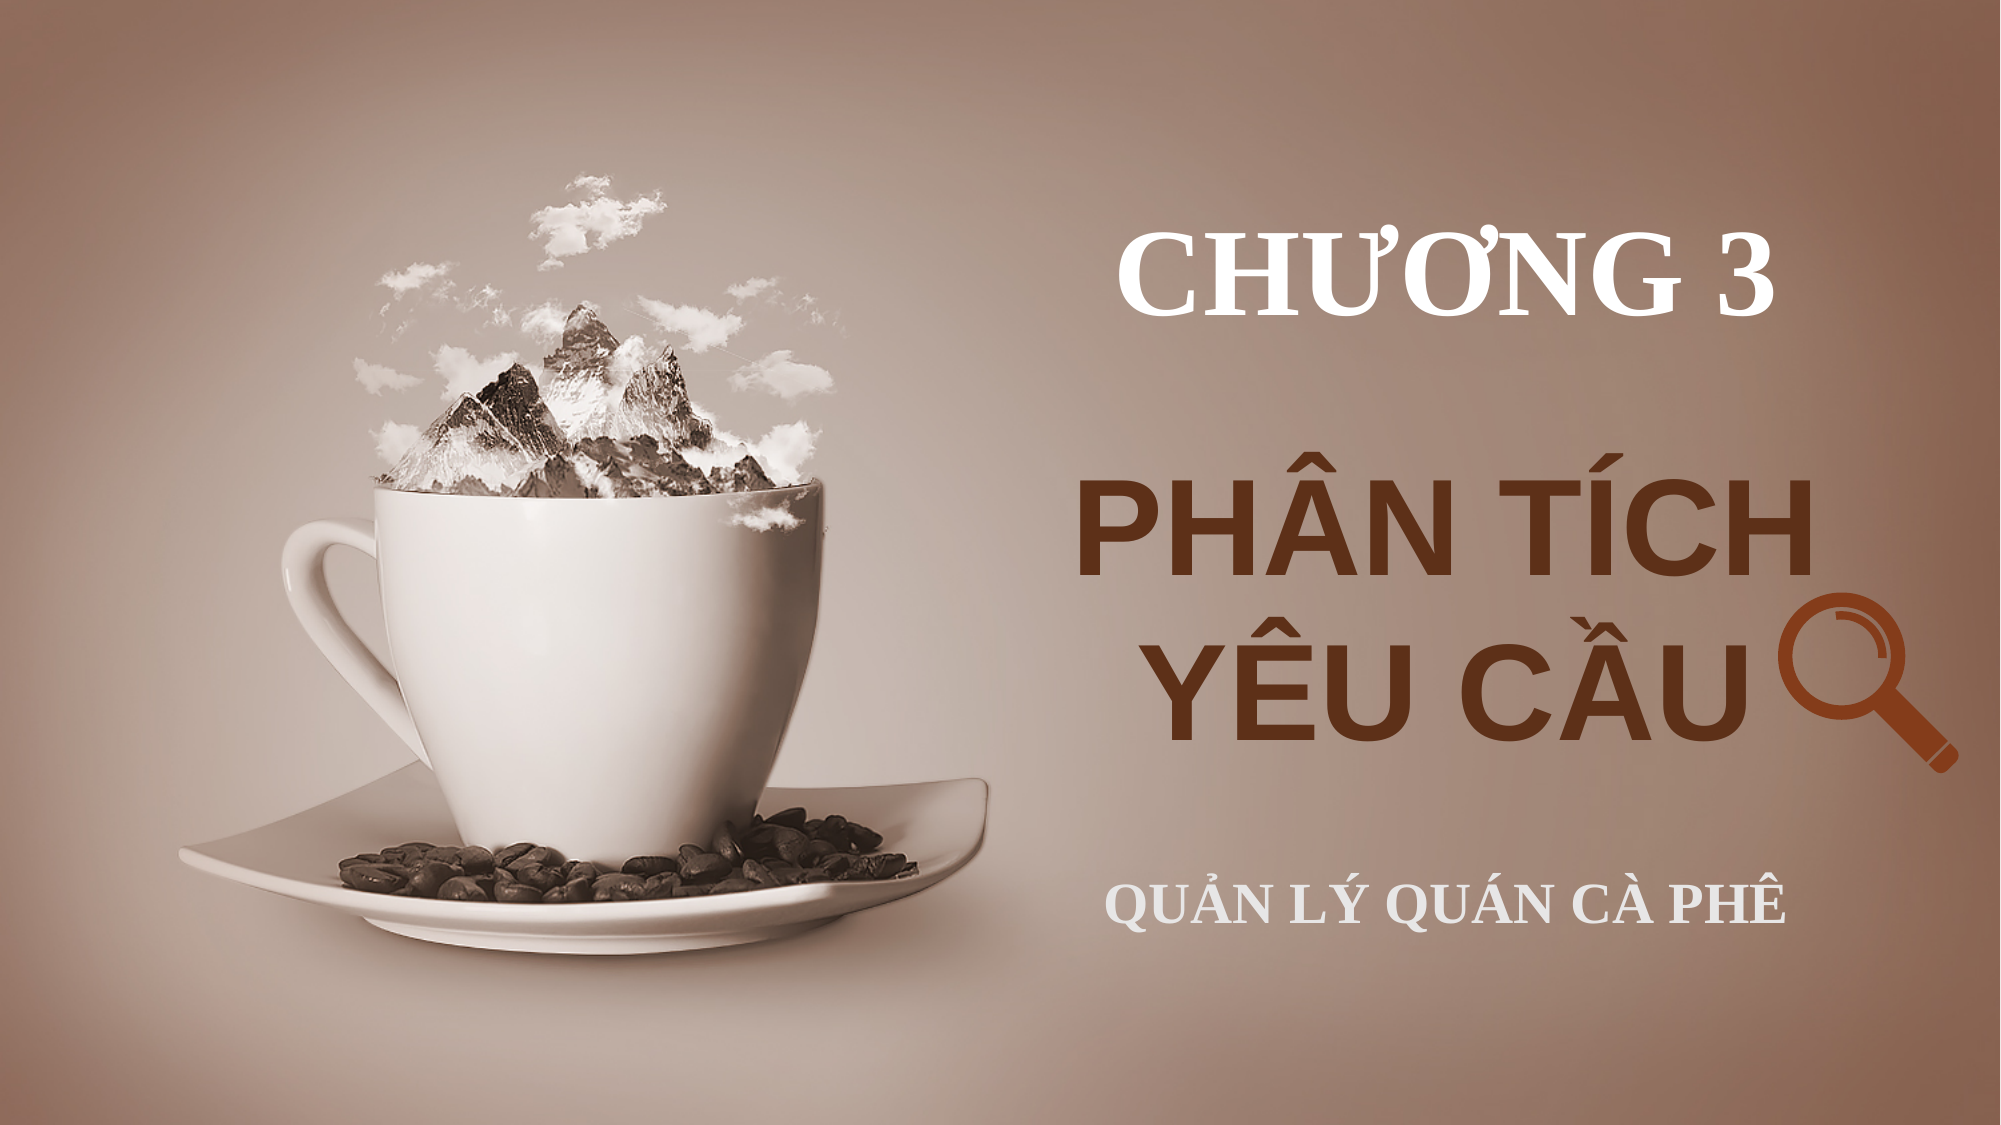

CHƯƠNG 3
PHÂN TÍCH YÊU CẦU

QUẢN LÝ QUÁN CÀ PHÊ